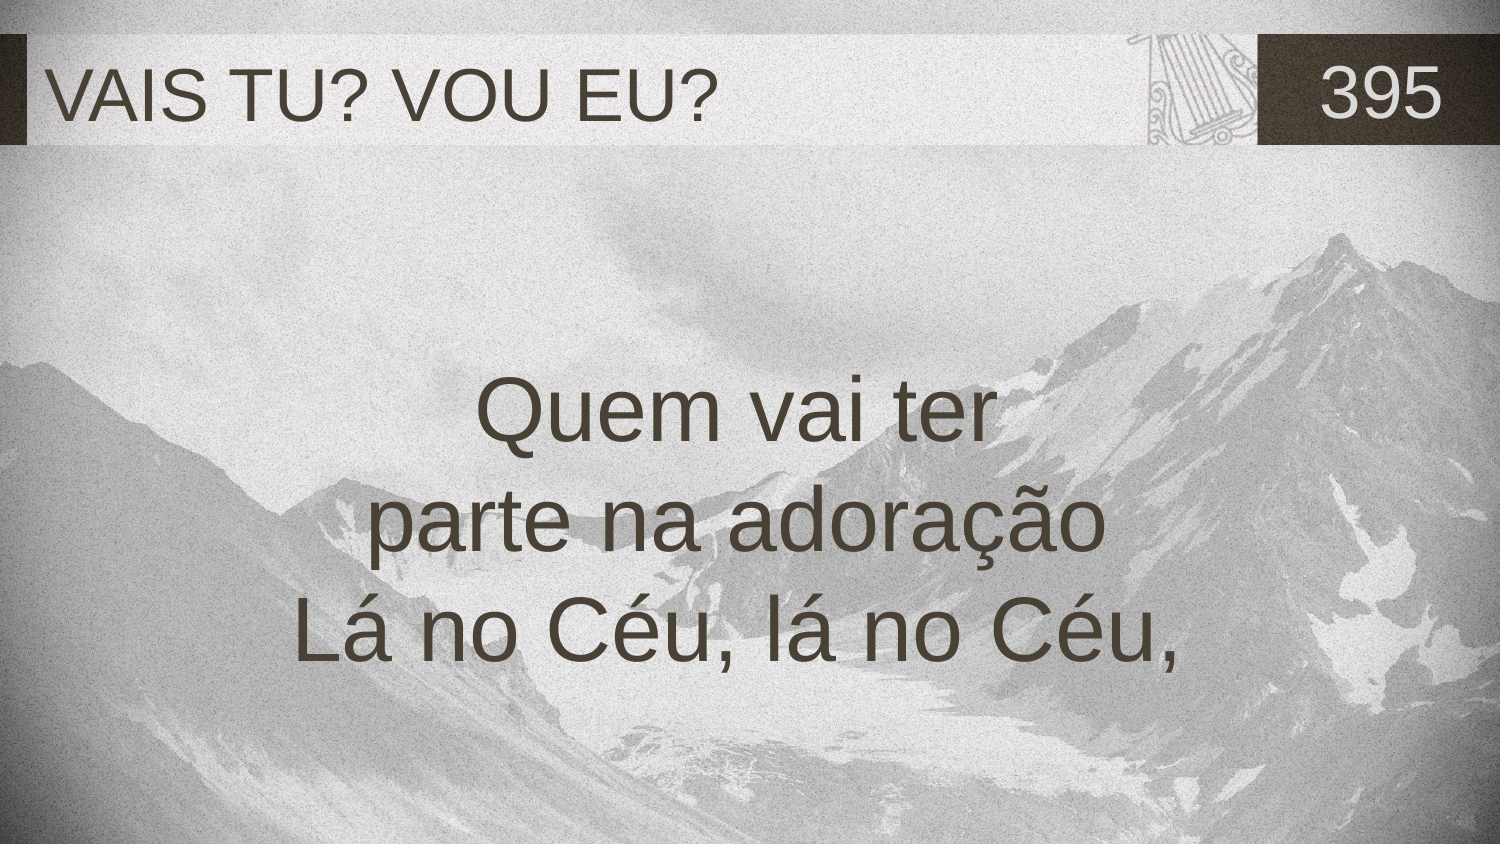

# VAIS TU? VOU EU?
395
Quem vai ter
parte na adoração
Lá no Céu, lá no Céu,